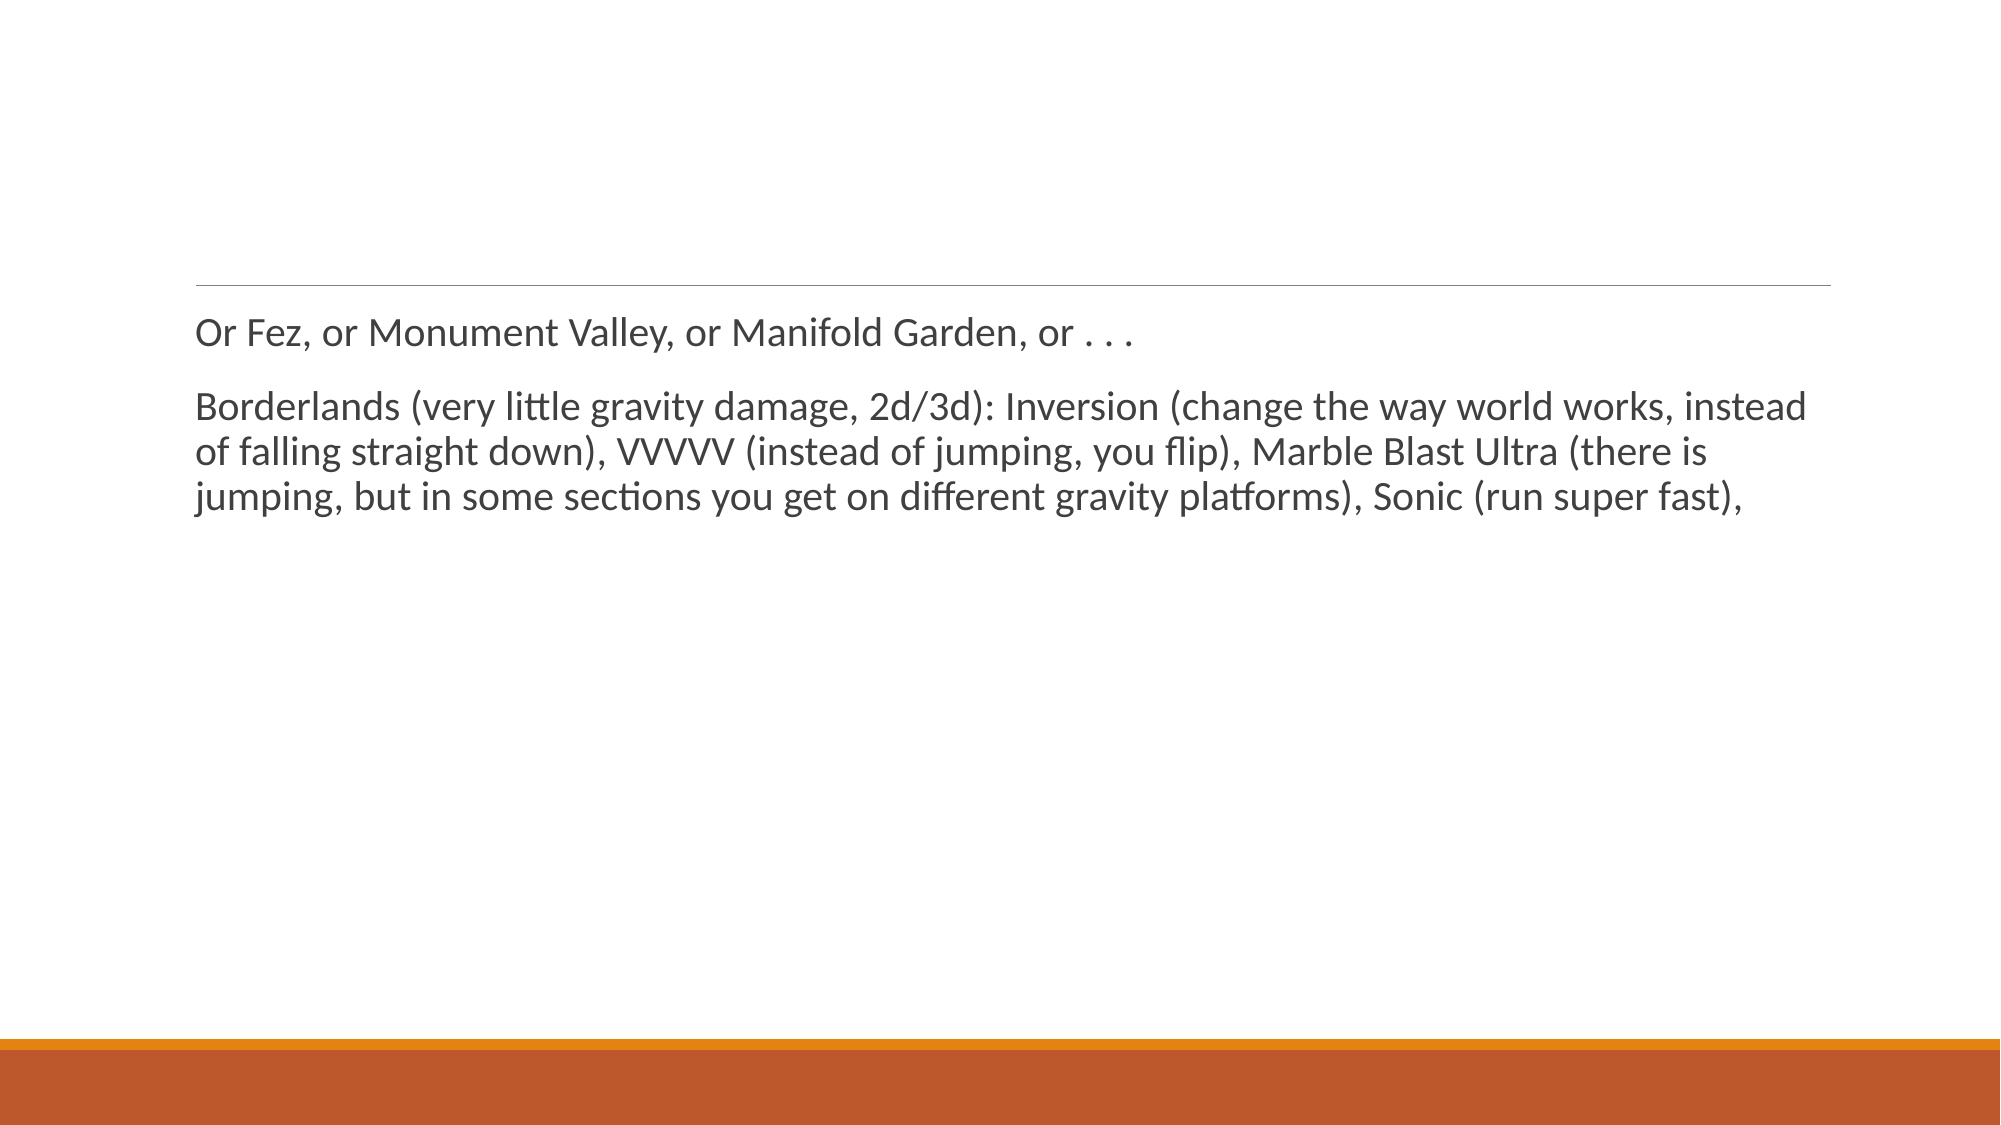

#
Or Fez, or Monument Valley, or Manifold Garden, or . . .
Borderlands (very little gravity damage, 2d/3d): Inversion (change the way world works, instead of falling straight down), VVVVV (instead of jumping, you flip), Marble Blast Ultra (there is jumping, but in some sections you get on different gravity platforms), Sonic (run super fast),